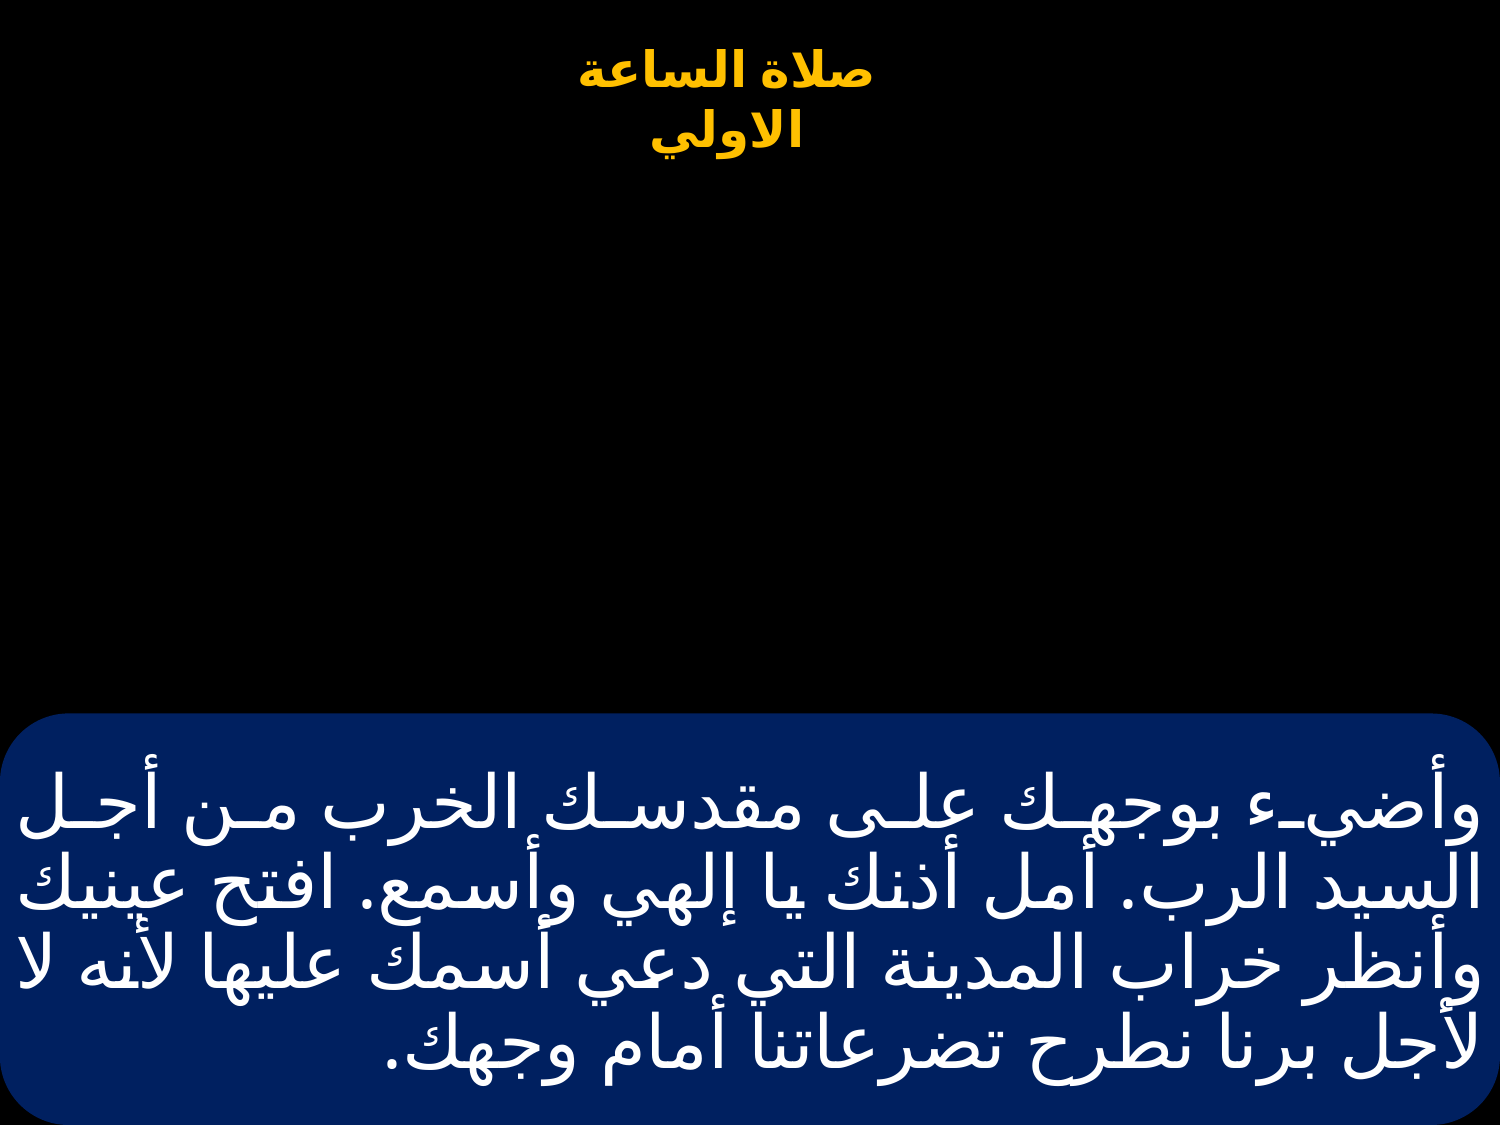

# وأضيء بوجهك على مقدسك الخرب من أجل السيد الرب. أمل أذنك يا إلهي وأسمع. افتح عينيك وأنظر خراب المدينة التي دعي أسمك عليها لأنه لا لأجل برنا نطرح تضرعاتنا أمام وجهك.